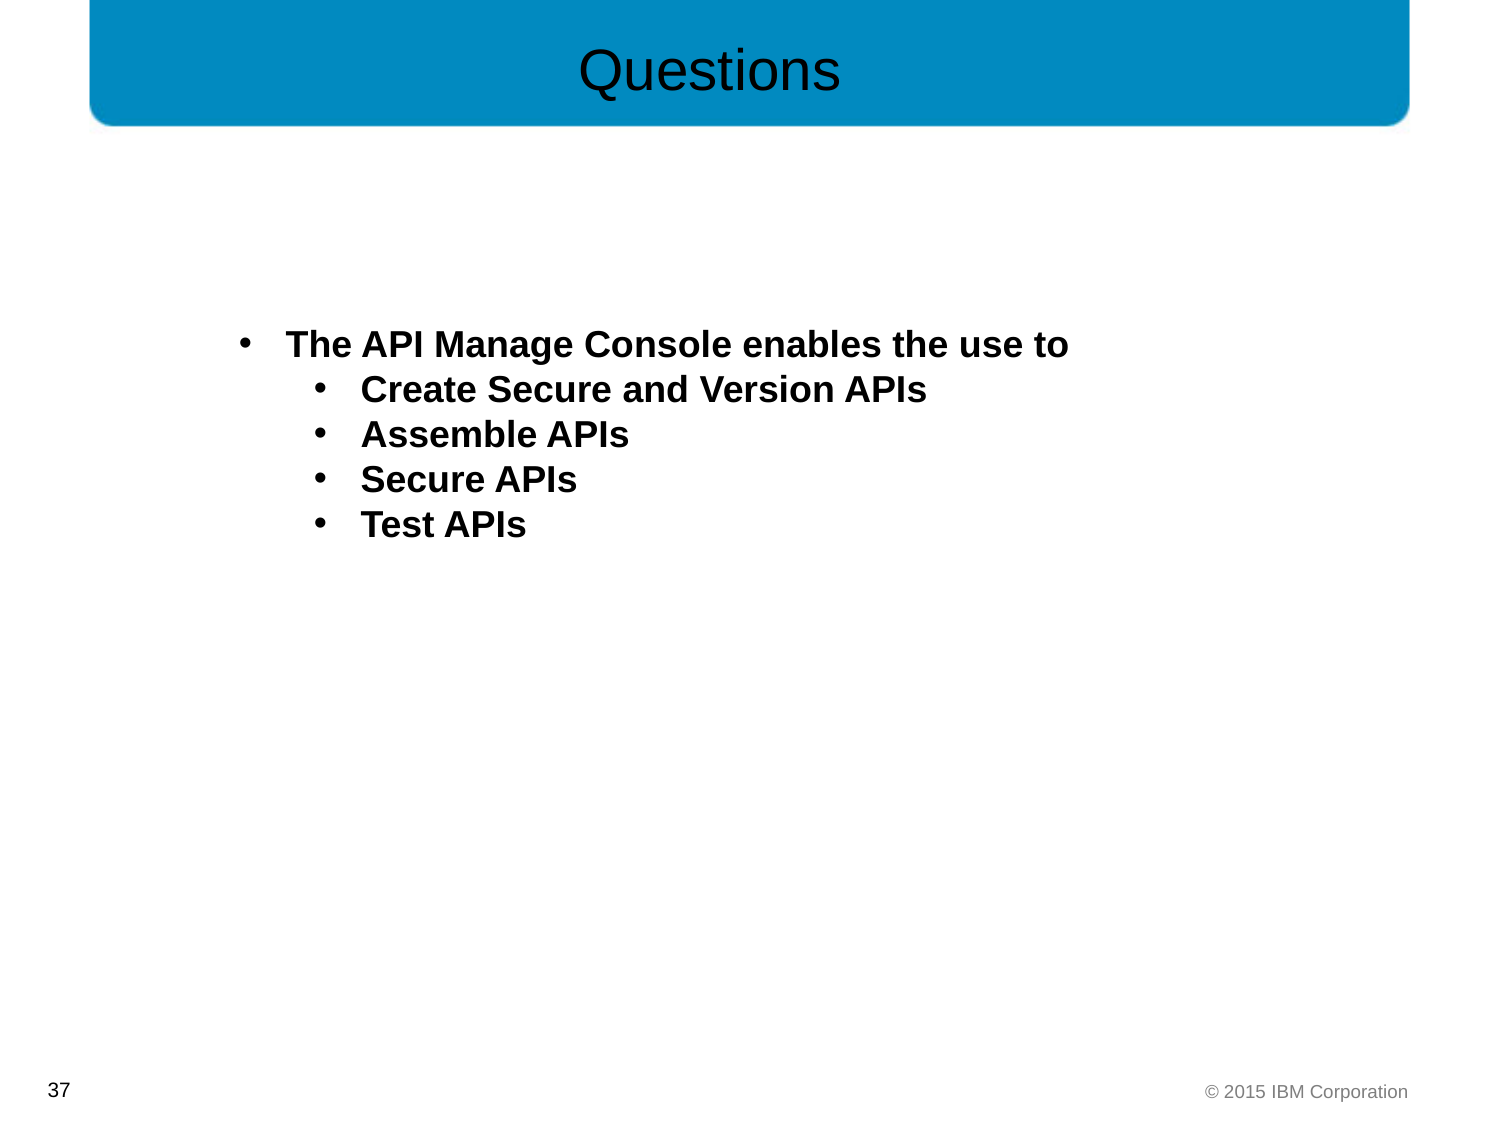

Questions
The API Manage Console enables the use to
Create Secure and Version APIs
Assemble APIs
Secure APIs
Test APIs